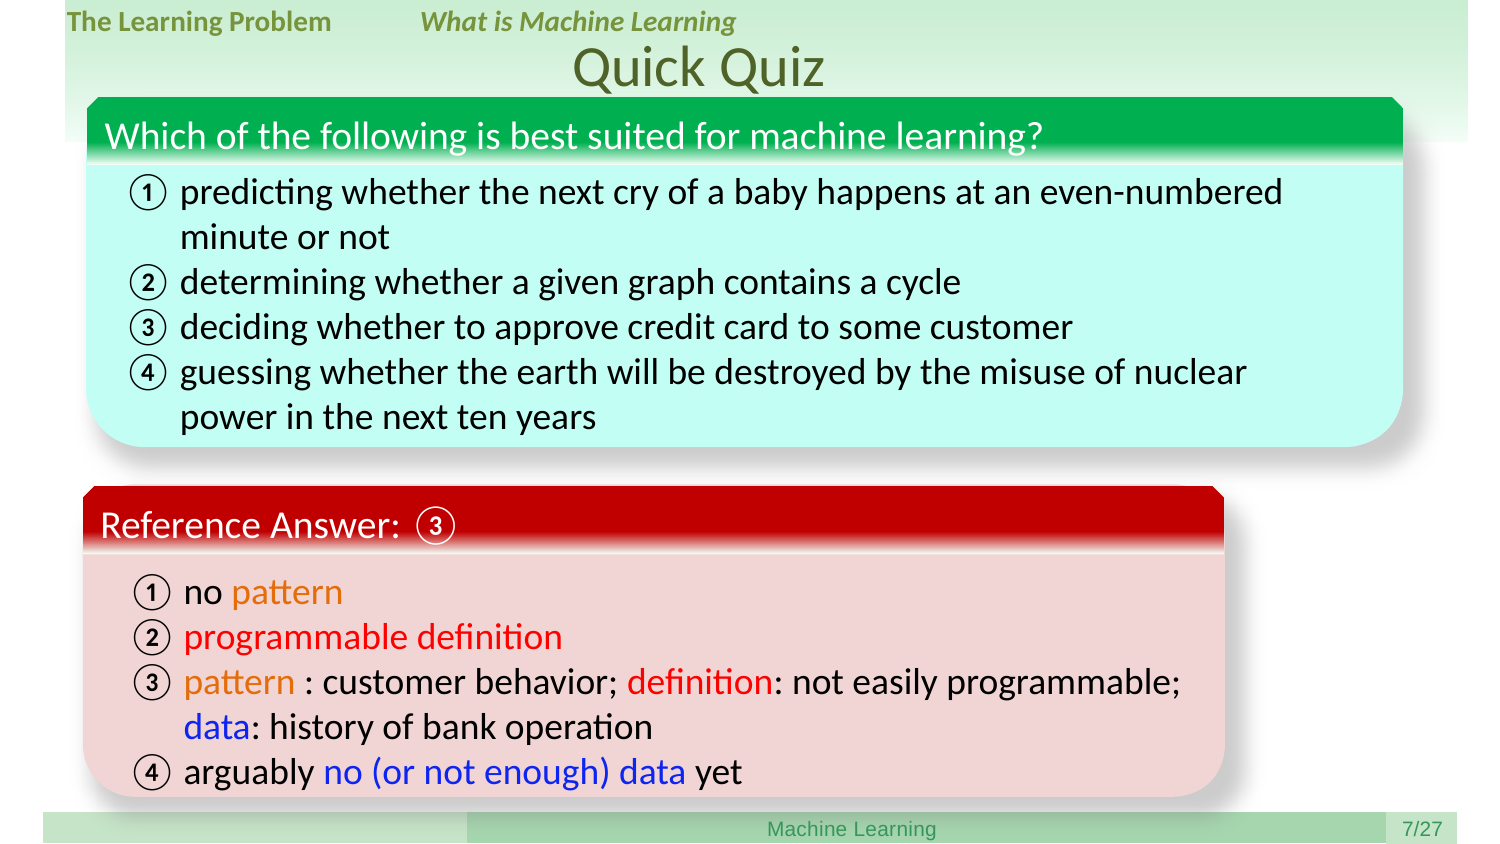

The Learning Problem
What is Machine Learning
Quick Quiz

Which of the following is best suited for machine learning?
predicting whether the next cry of a baby happens at an even-numbered minute or not
determining whether a given graph contains a cycle
deciding whether to approve credit card to some customer
guessing whether the earth will be destroyed by the misuse of nuclear power in the next ten years

Reference Answer: ③
no pattern
programmable definition
pattern : customer behavior; definition: not easily programmable; data: history of bank operation
arguably no (or not enough) data yet

Machine Learning
7/27